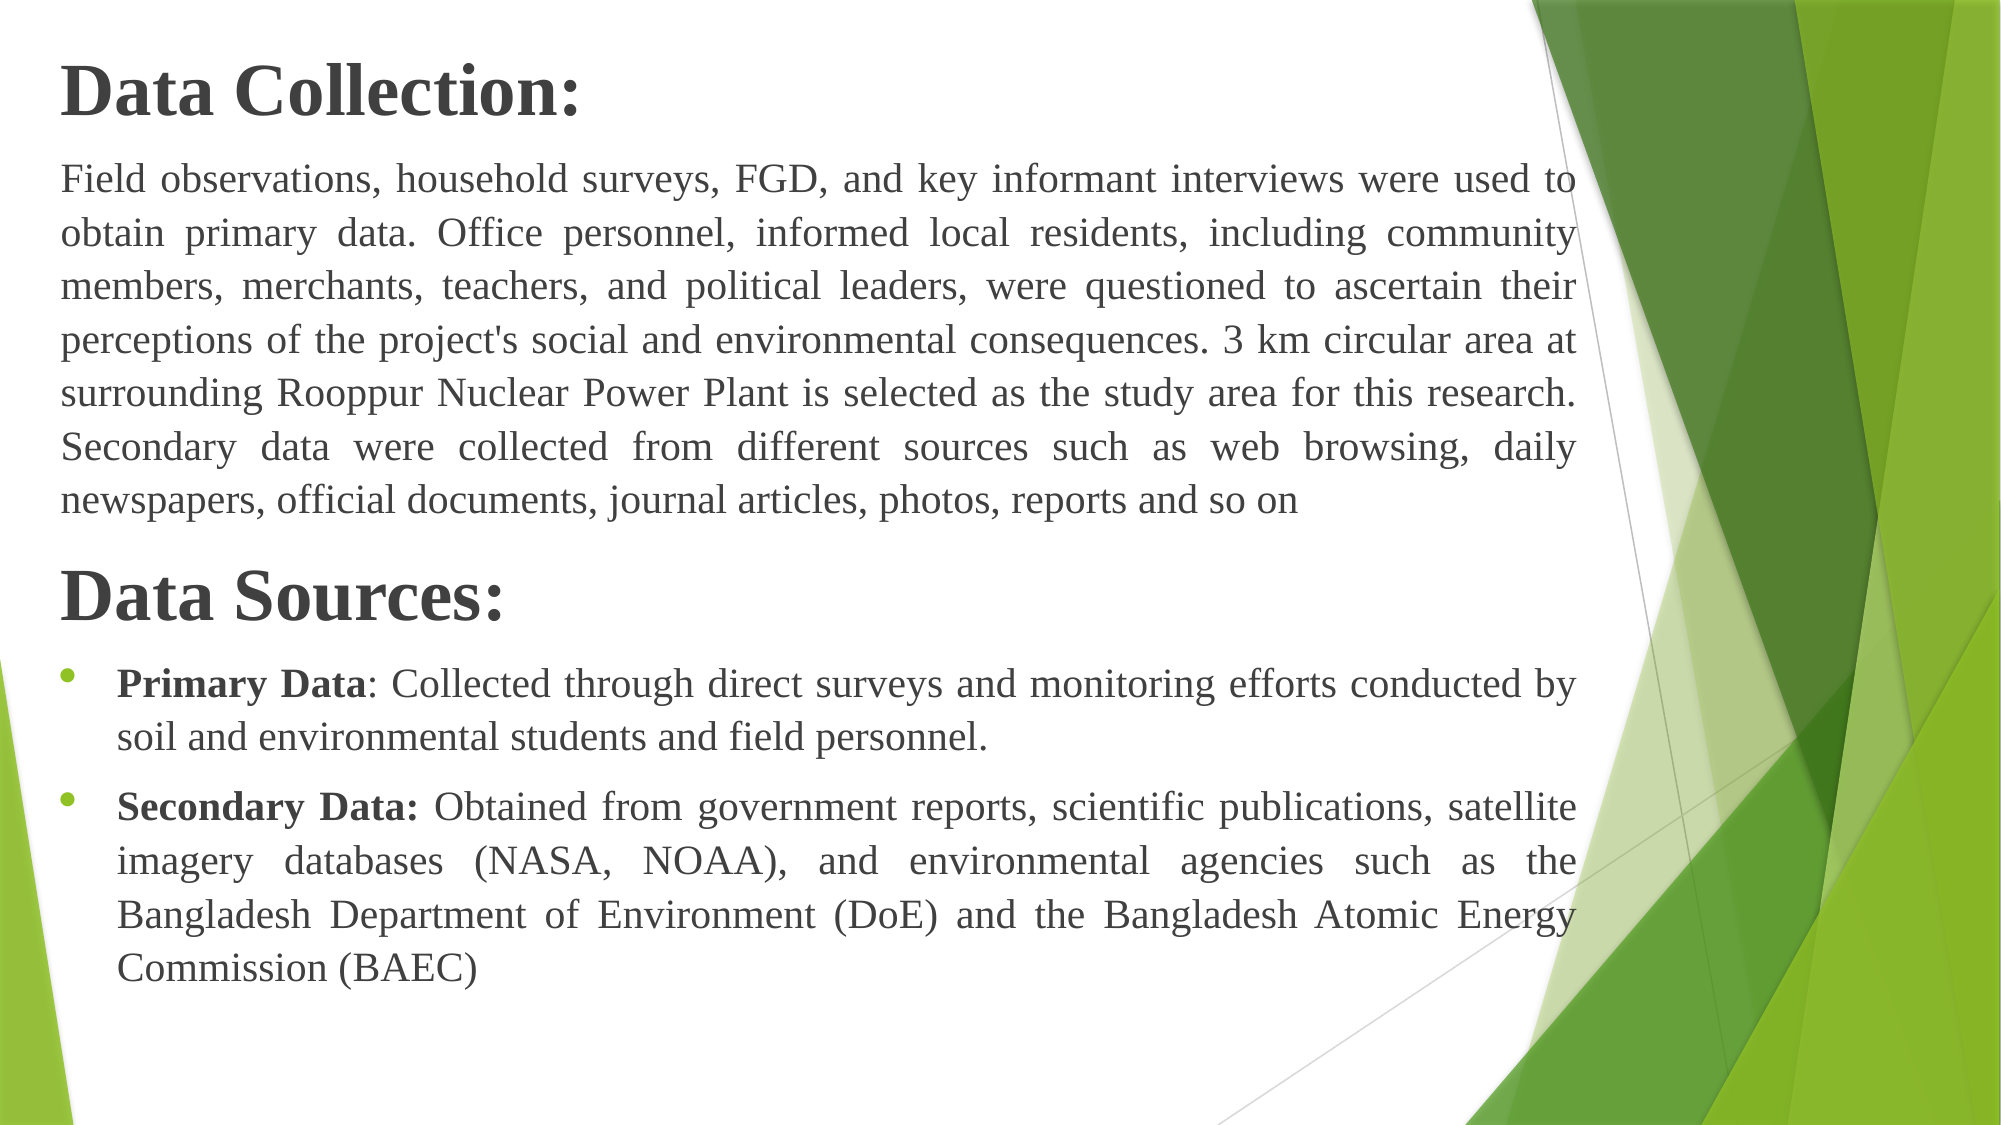

Data Collection:
Field observations, household surveys, FGD, and key informant interviews were used to obtain primary data. Office personnel, informed local residents, including community members, merchants, teachers, and political leaders, were questioned to ascertain their perceptions of the project's social and environmental consequences. 3 km circular area at surrounding Rooppur Nuclear Power Plant is selected as the study area for this research. Secondary data were collected from different sources such as web browsing, daily newspapers, official documents, journal articles, photos, reports and so on
Data Sources:
Primary Data: Collected through direct surveys and monitoring efforts conducted by soil and environmental students and field personnel.
Secondary Data: Obtained from government reports, scientific publications, satellite imagery databases (NASA, NOAA), and environmental agencies such as the Bangladesh Department of Environment (DoE) and the Bangladesh Atomic Energy Commission (BAEC)